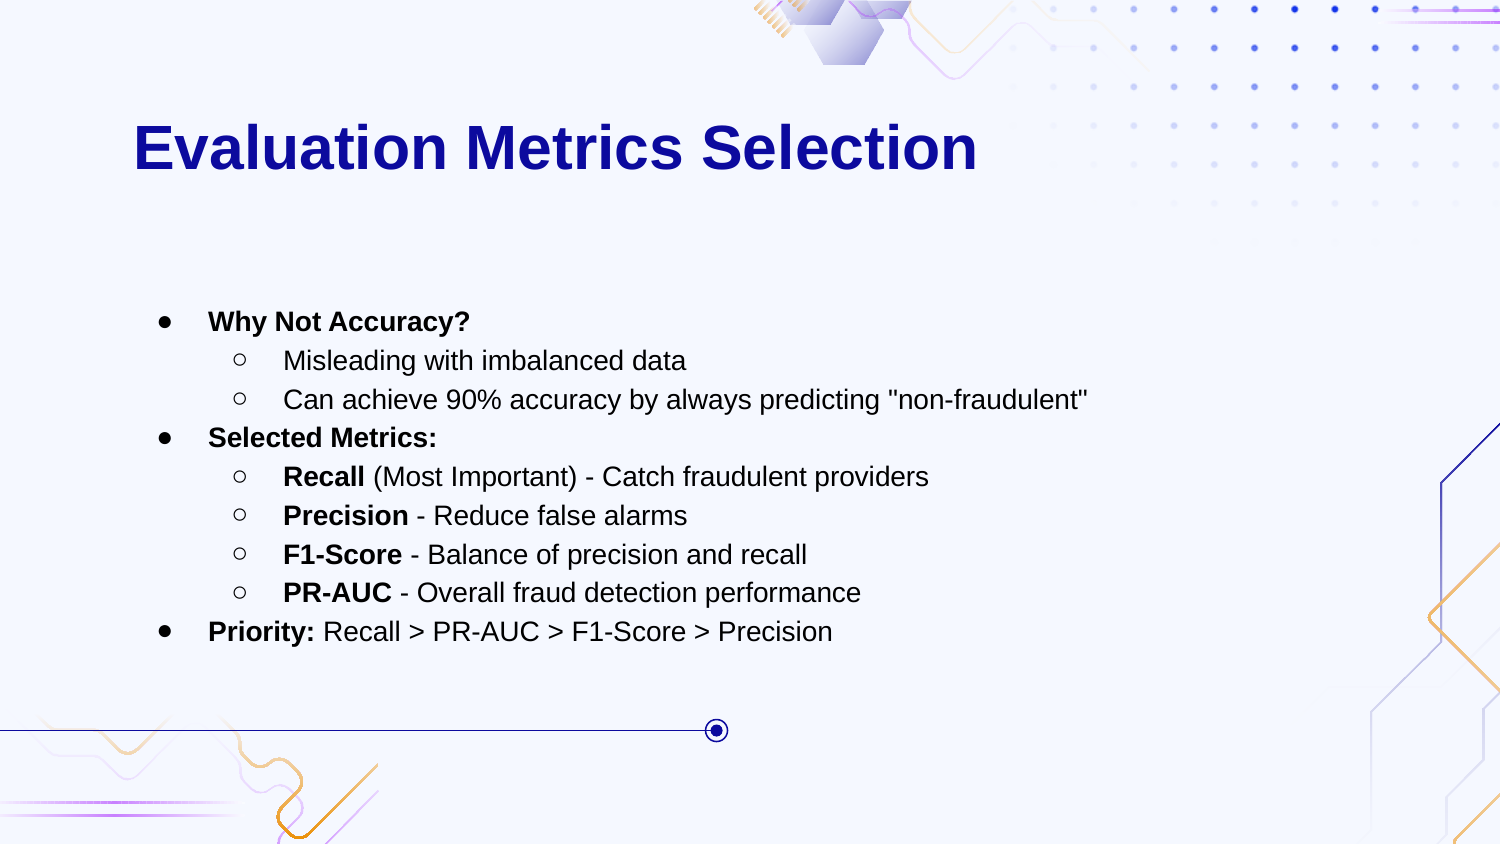

# Evaluation Metrics Selection

Why Not Accuracy?
Misleading with imbalanced data
Can achieve 90% accuracy by always predicting "non-fraudulent"
Selected Metrics:
Recall (Most Important) - Catch fraudulent providers
Precision - Reduce false alarms
F1-Score - Balance of precision and recall
PR-AUC - Overall fraud detection performance
Priority: Recall > PR-AUC > F1-Score > Precision